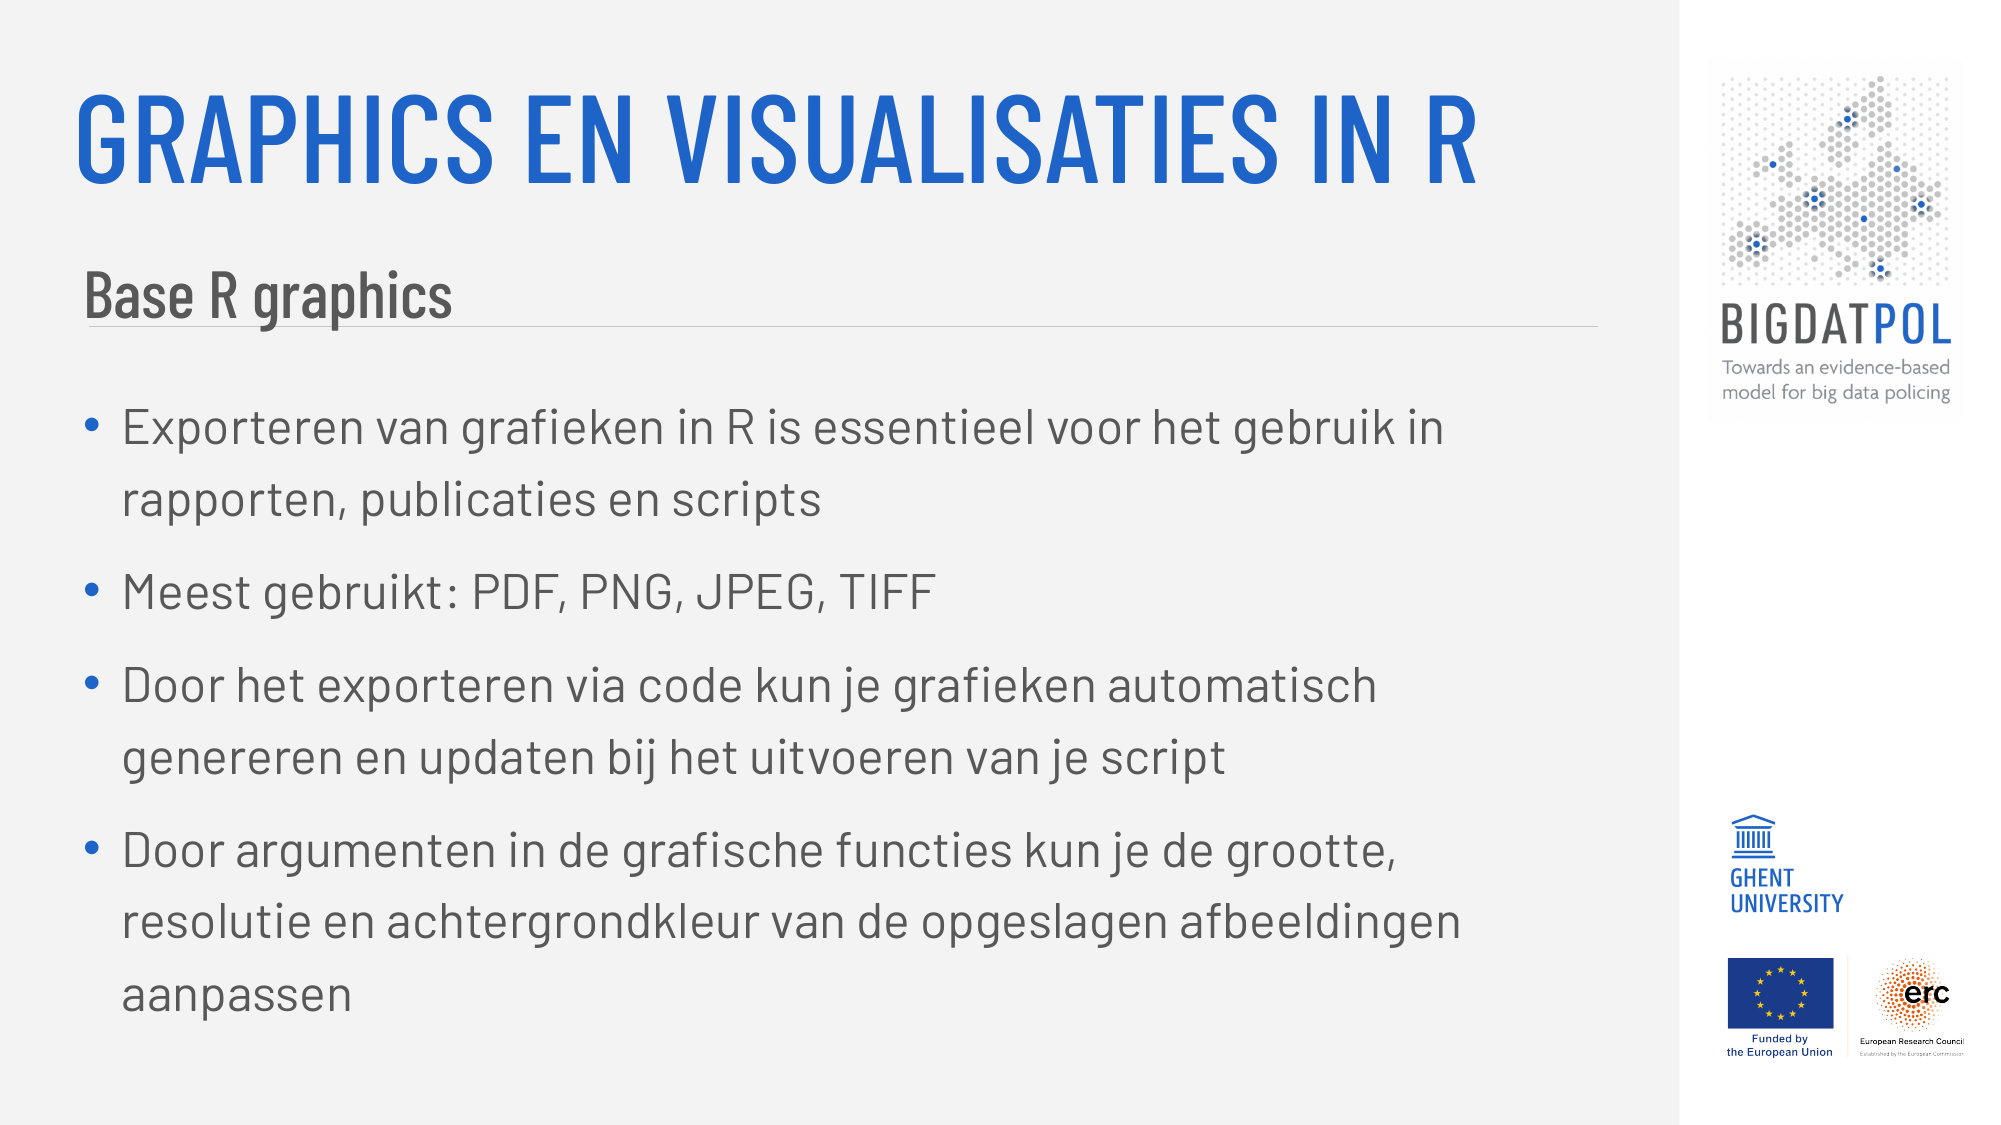

# Graphics en visualisaties in R
Base R graphics
Exporteren van grafieken in R is essentieel voor het gebruik in rapporten, publicaties en scripts
Meest gebruikt: PDF, PNG, JPEG, TIFF
Door het exporteren via code kun je grafieken automatisch genereren en updaten bij het uitvoeren van je script
Door argumenten in de grafische functies kun je de grootte, resolutie en achtergrondkleur van de opgeslagen afbeeldingen aanpassen